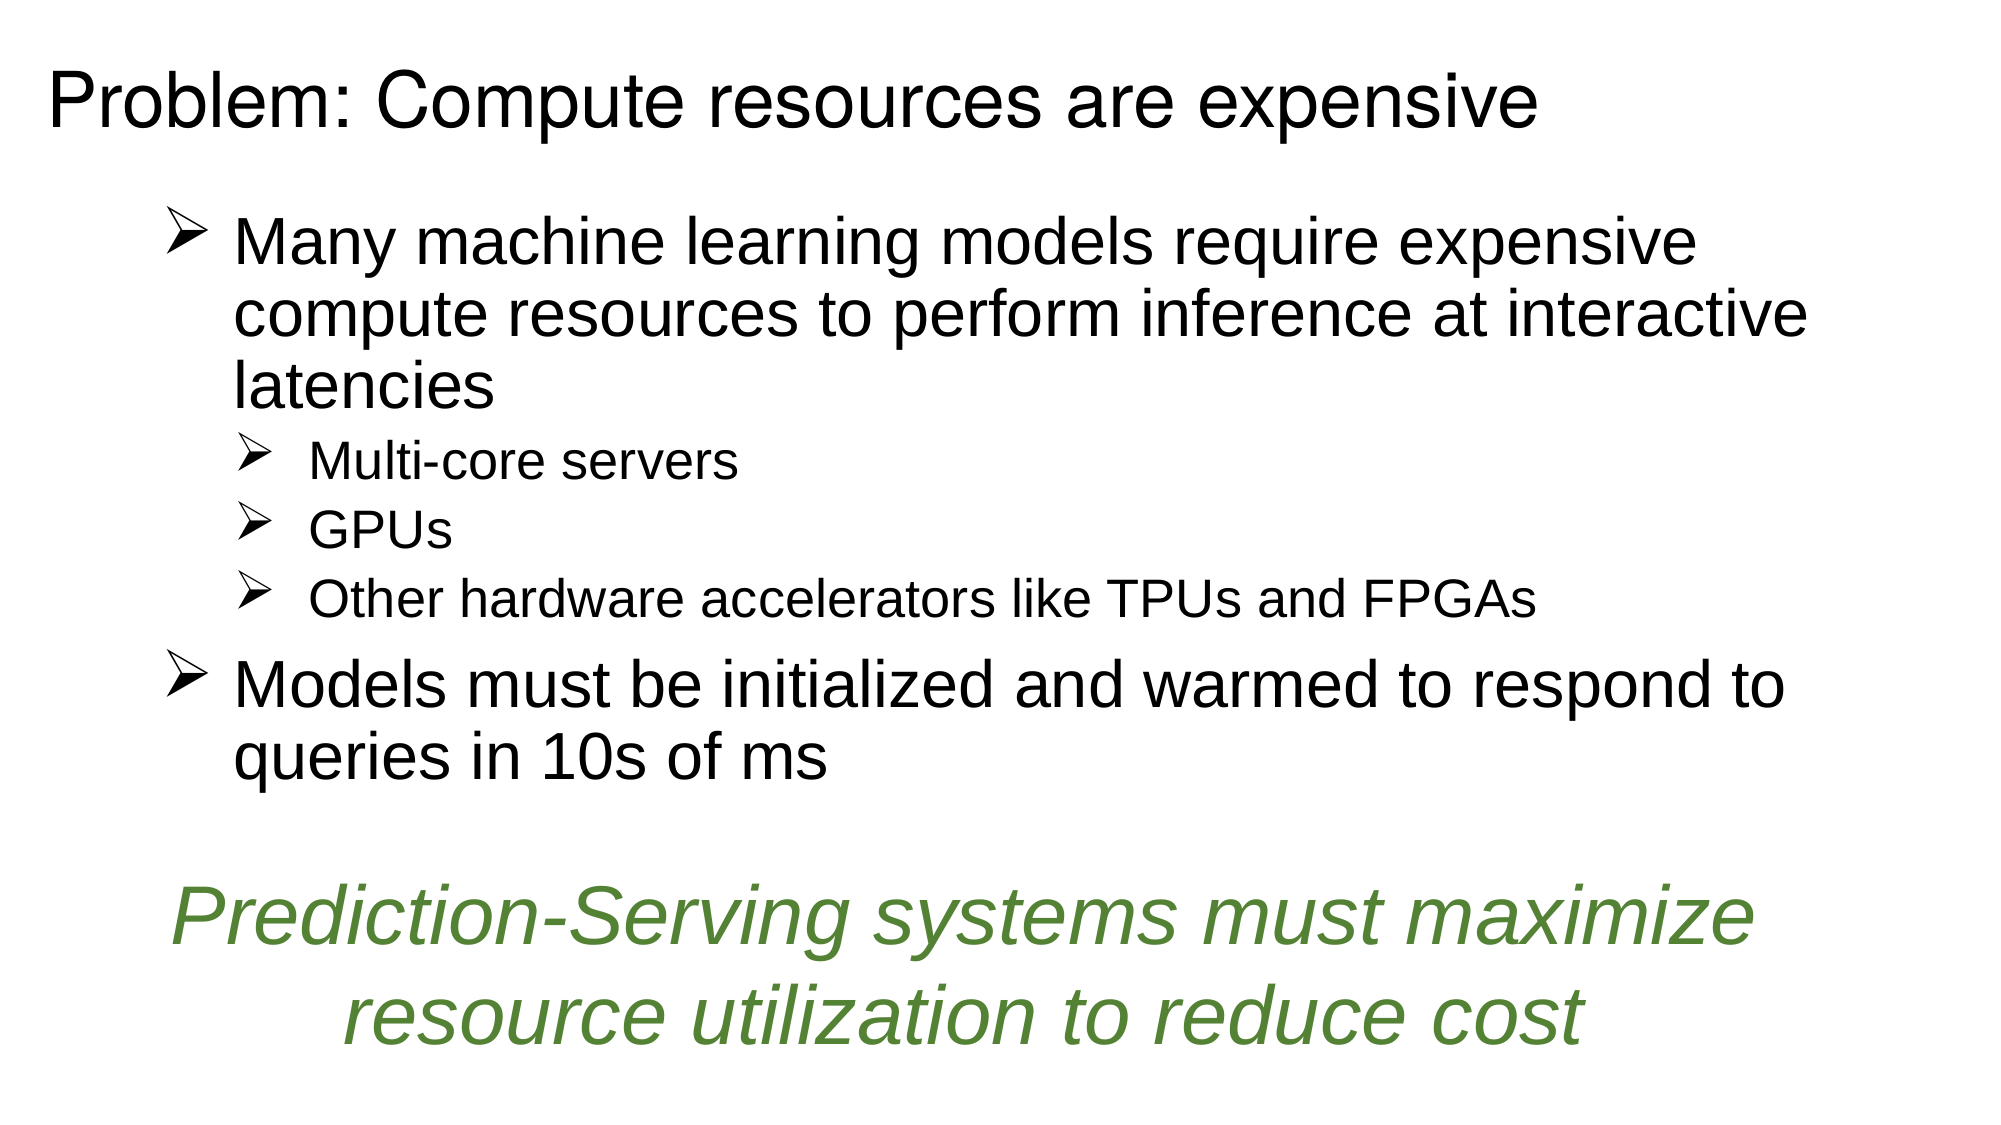

# Problem: Compute resources are expensive
Many machine learning models require expensive compute resources to perform inference at interactive latencies
Multi-core servers
GPUs
Other hardware accelerators like TPUs and FPGAs
Models must be initialized and warmed to respond to queries in 10s of ms
Prediction-Serving systems must maximize resource utilization to reduce cost